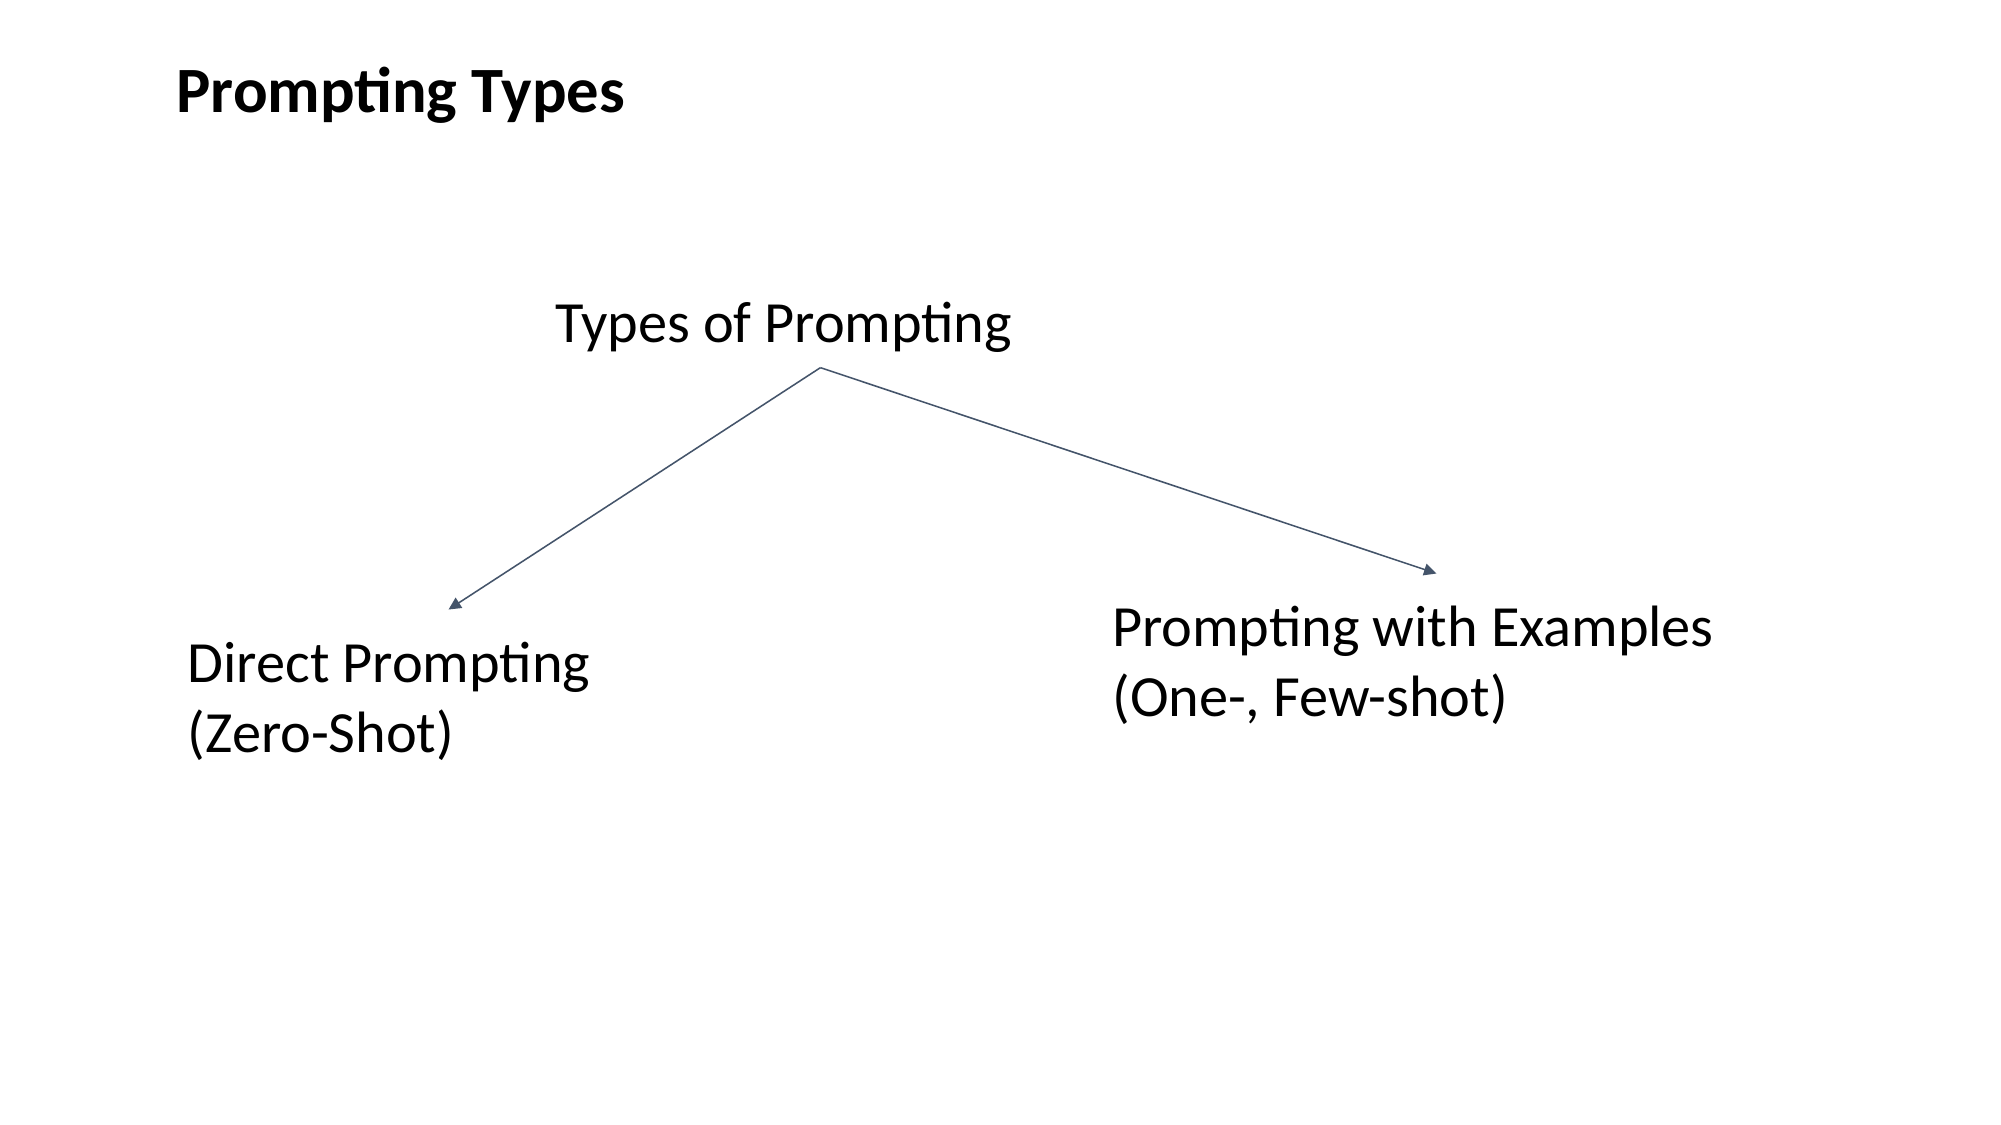

Prompting Types
Types of Prompting
Prompting with Examples (One-, Few-shot)
Direct Prompting (Zero-Shot)